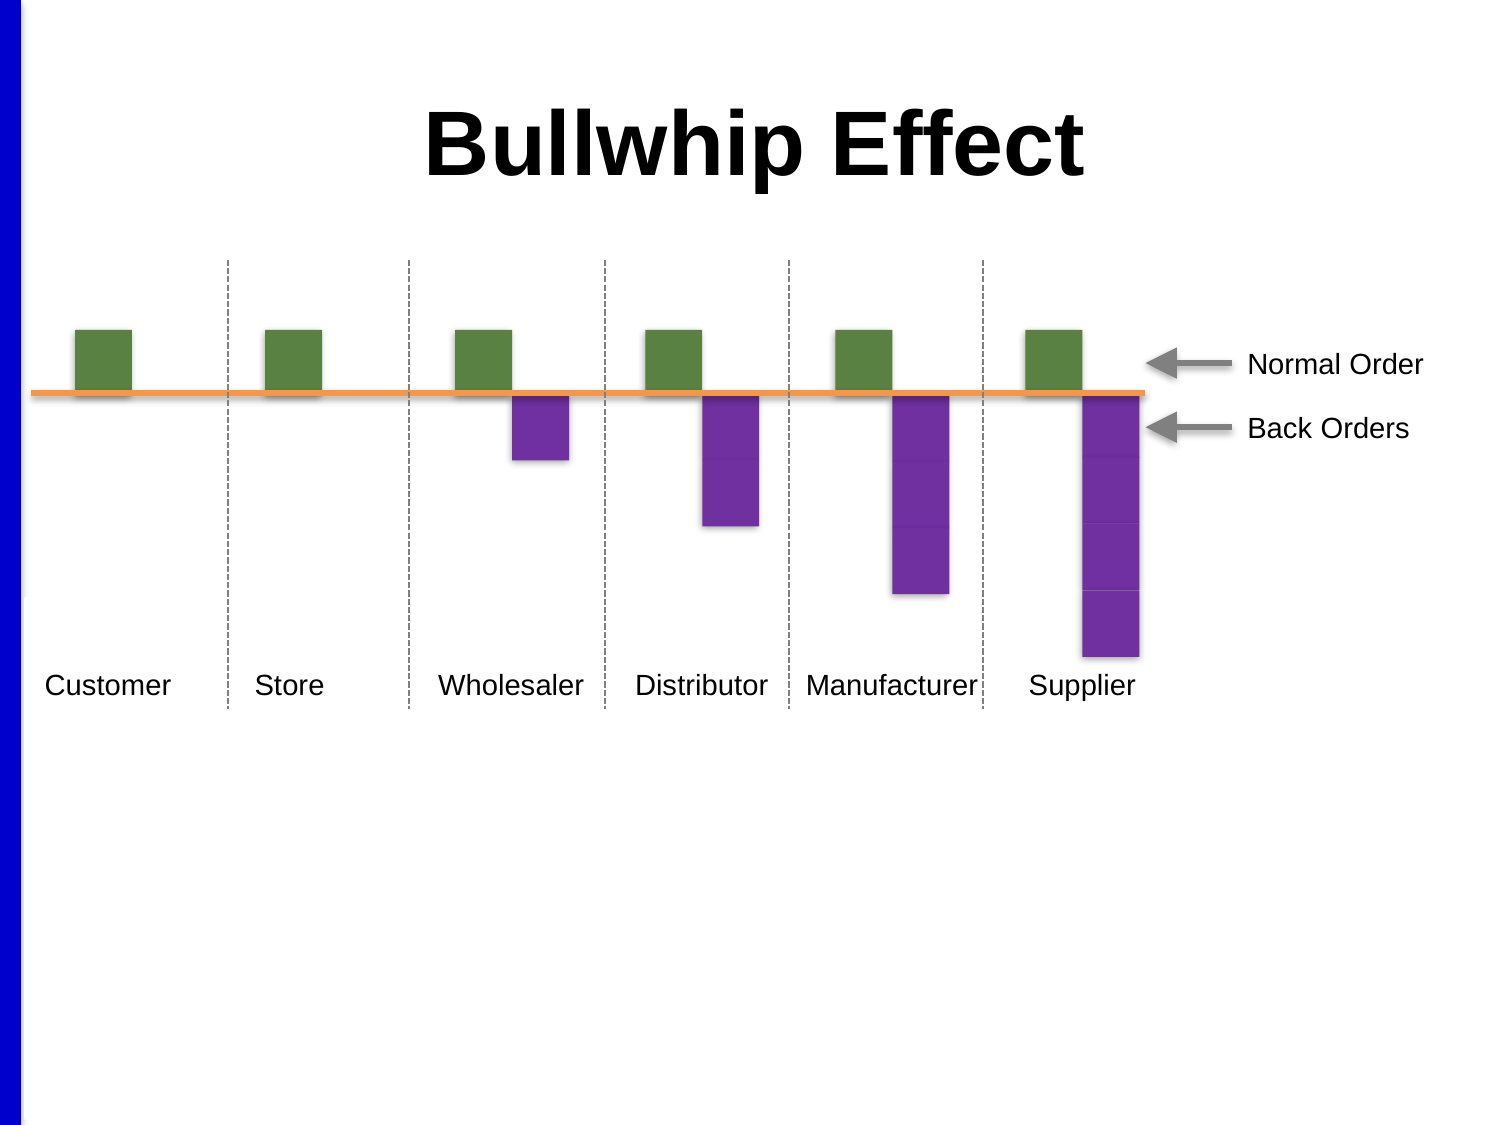

# Bullwhip Effect

Normal Order

Back Orders

Customer
Store
Wholesaler
Distributor
Manufacturer
Supplier

Customer
Store
Wholesaler
Distributor
Manufacturer
Supplier
Back Orders
Normal Order
Safety Stock
137